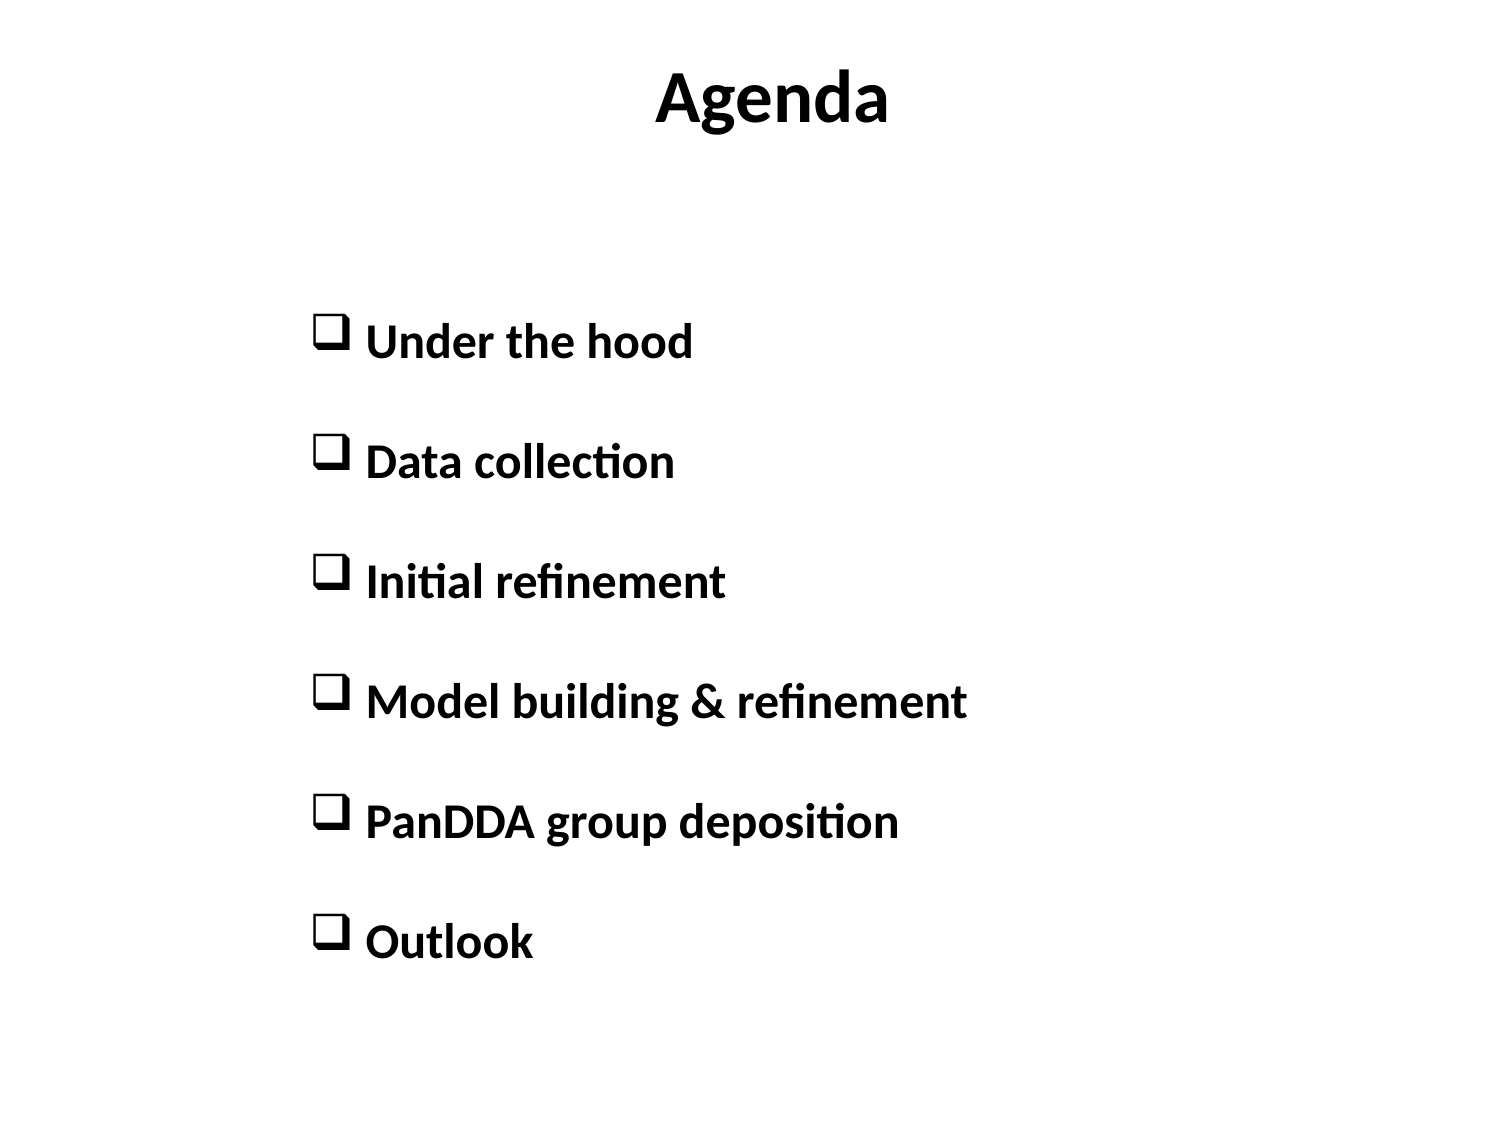

Agenda
Under the hood
Data collection
Initial refinement
Model building & refinement
PanDDA group deposition
Outlook